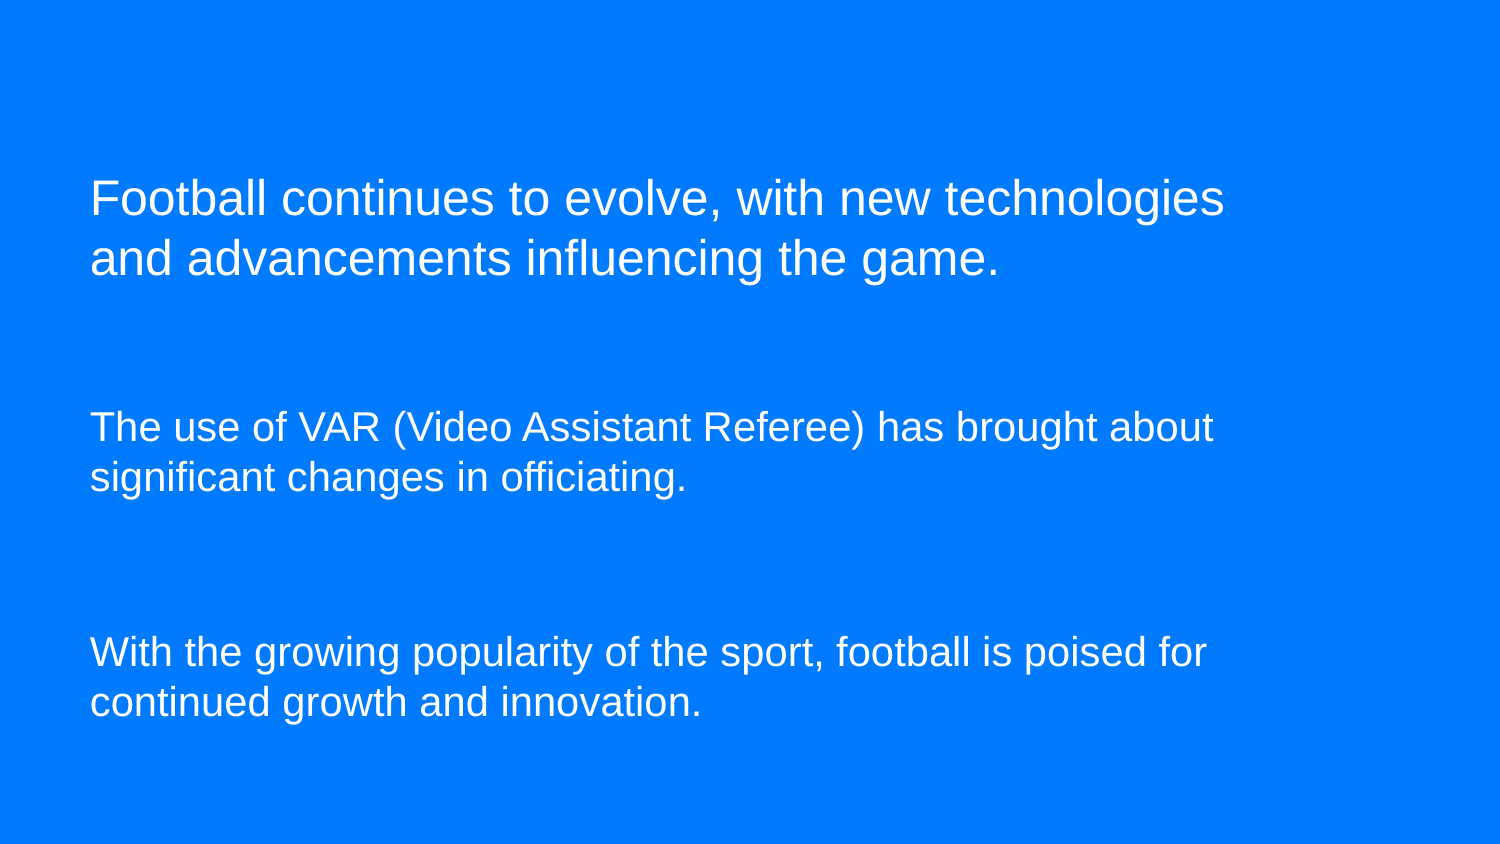

Football continues to evolve, with new technologies and advancements influencing the game.
The use of VAR (Video Assistant Referee) has brought about significant changes in officiating.
With the growing popularity of the sport, football is poised for continued growth and innovation.